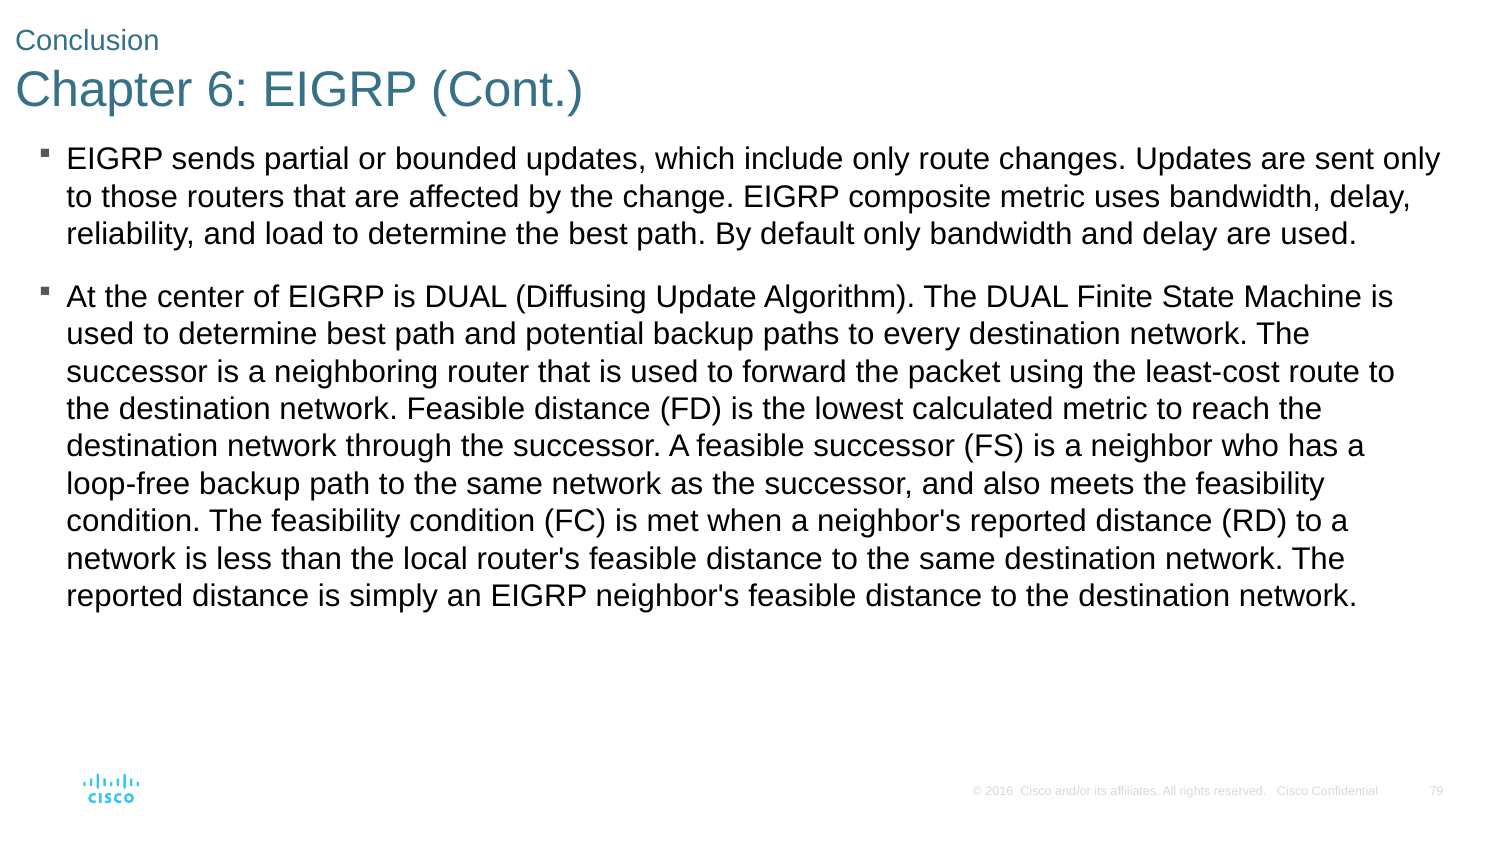

# Conclusion Chapter 6: EIGRP (Cont.)
EIGRP sends partial or bounded updates, which include only route changes. Updates are sent only to those routers that are affected by the change. EIGRP composite metric uses bandwidth, delay, reliability, and load to determine the best path. By default only bandwidth and delay are used.
At the center of EIGRP is DUAL (Diffusing Update Algorithm). The DUAL Finite State Machine is used to determine best path and potential backup paths to every destination network. The successor is a neighboring router that is used to forward the packet using the least-cost route to the destination network. Feasible distance (FD) is the lowest calculated metric to reach the destination network through the successor. A feasible successor (FS) is a neighbor who has a loop-free backup path to the same network as the successor, and also meets the feasibility condition. The feasibility condition (FC) is met when a neighbor's reported distance (RD) to a network is less than the local router's feasible distance to the same destination network. The reported distance is simply an EIGRP neighbor's feasible distance to the destination network.